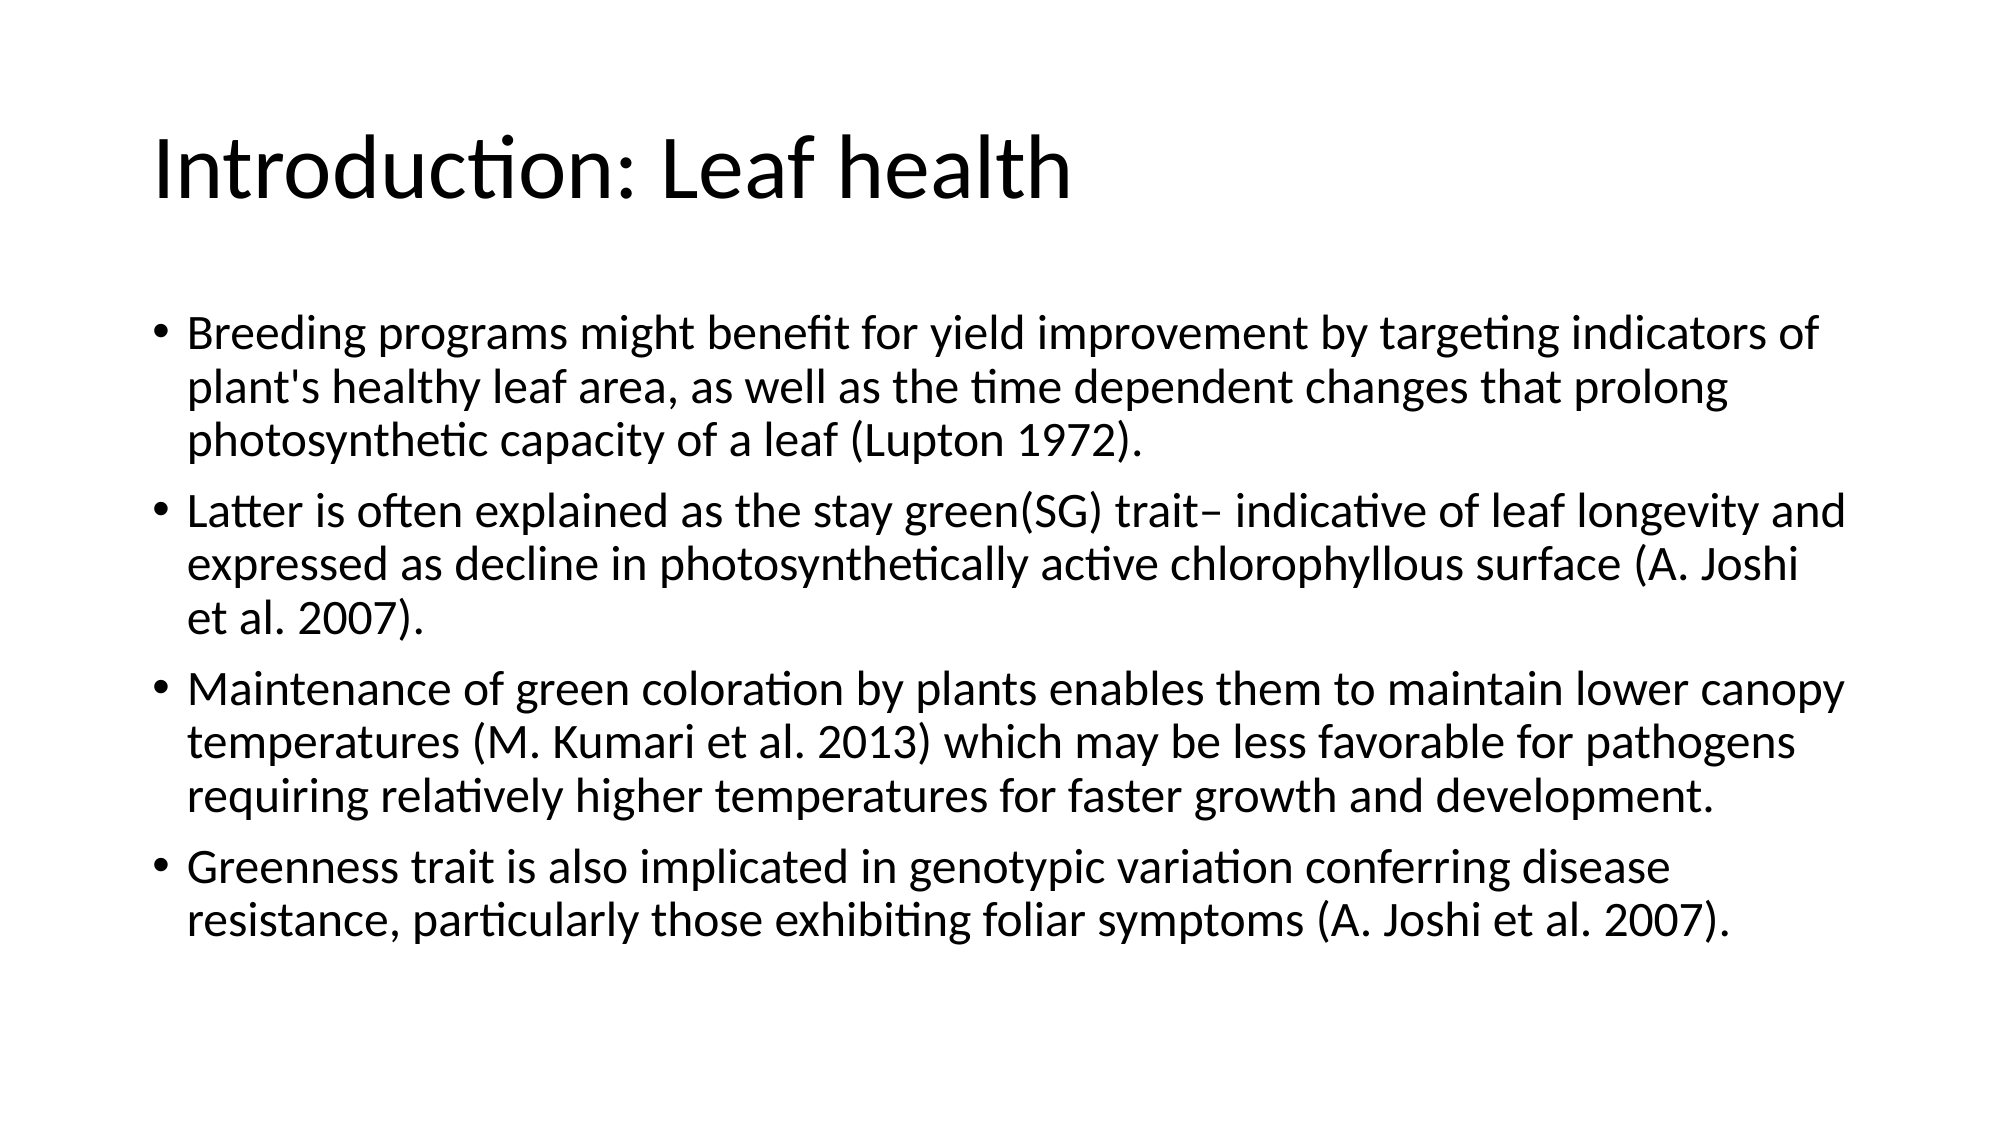

# Introduction: Leaf health
Breeding programs might benefit for yield improvement by targeting indicators of plant's healthy leaf area, as well as the time dependent changes that prolong photosynthetic capacity of a leaf (Lupton 1972).
Latter is often explained as the stay green(SG) trait– indicative of leaf longevity and expressed as decline in photosynthetically active chlorophyllous surface (A. Joshi et al. 2007).
Maintenance of green coloration by plants enables them to maintain lower canopy temperatures (M. Kumari et al. 2013) which may be less favorable for pathogens requiring relatively higher temperatures for faster growth and development.
Greenness trait is also implicated in genotypic variation conferring disease resistance, particularly those exhibiting foliar symptoms (A. Joshi et al. 2007).